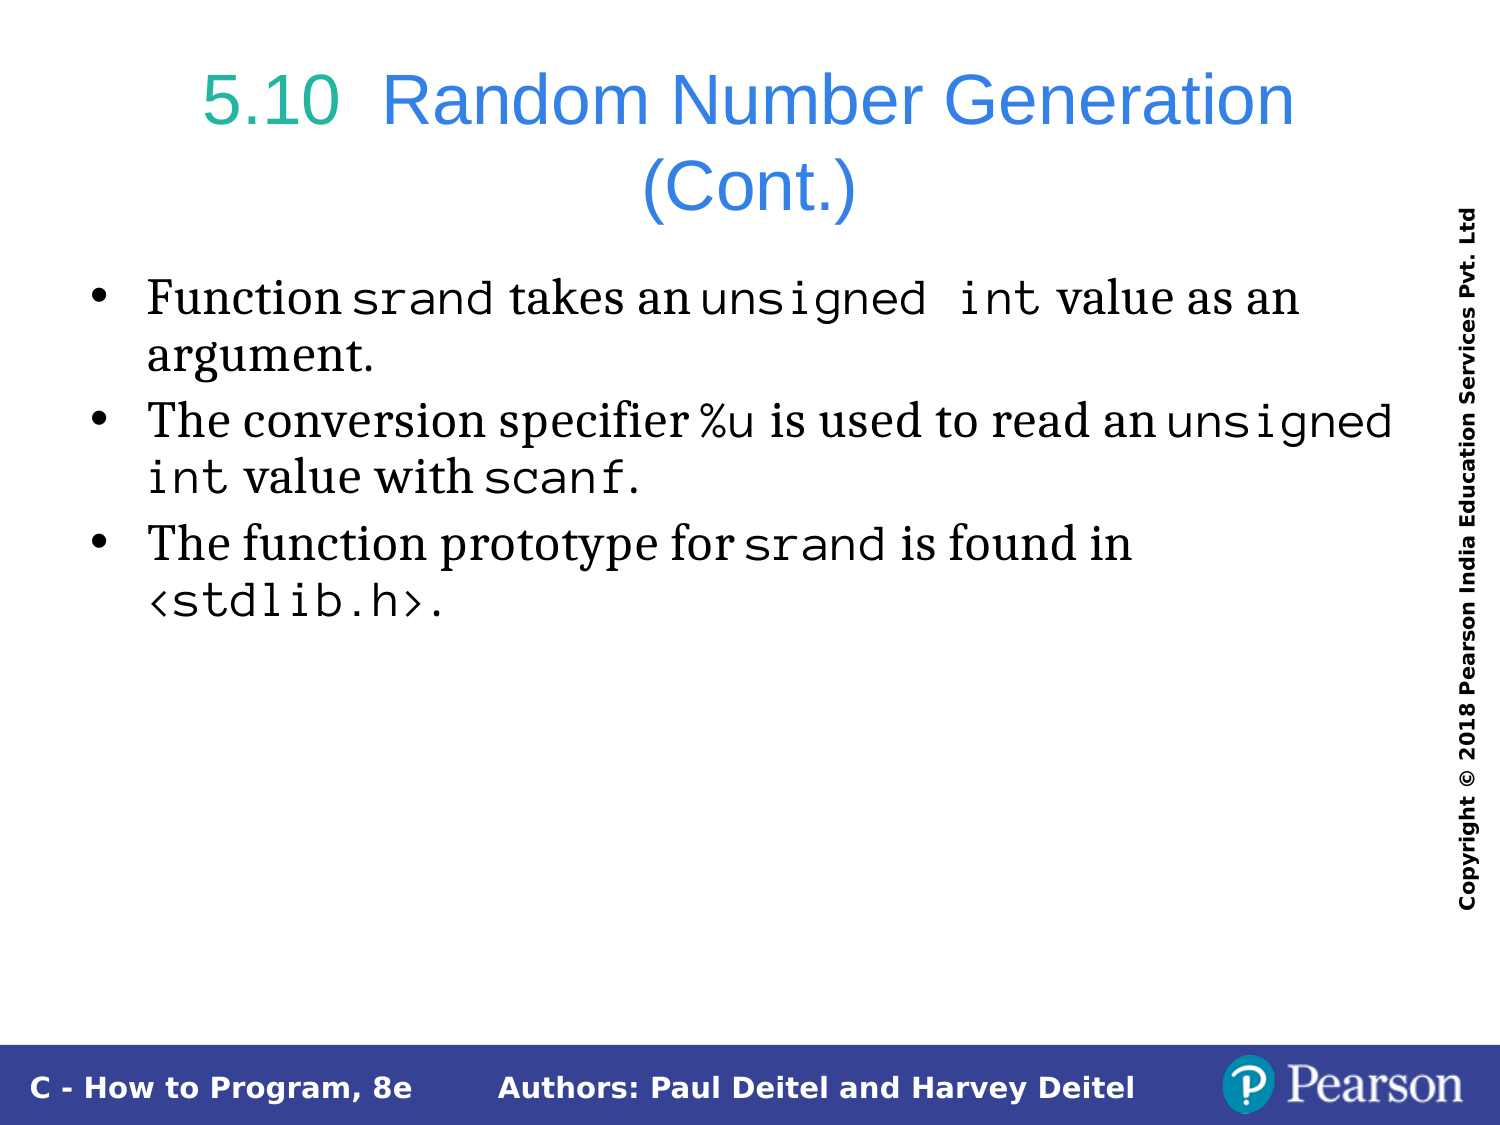

# 5.10  Random Number Generation (Cont.)
Function srand takes an unsigned int value as an argument.
The conversion specifier %u is used to read an unsigned int value with scanf.
The function prototype for srand is found in <stdlib.h>.